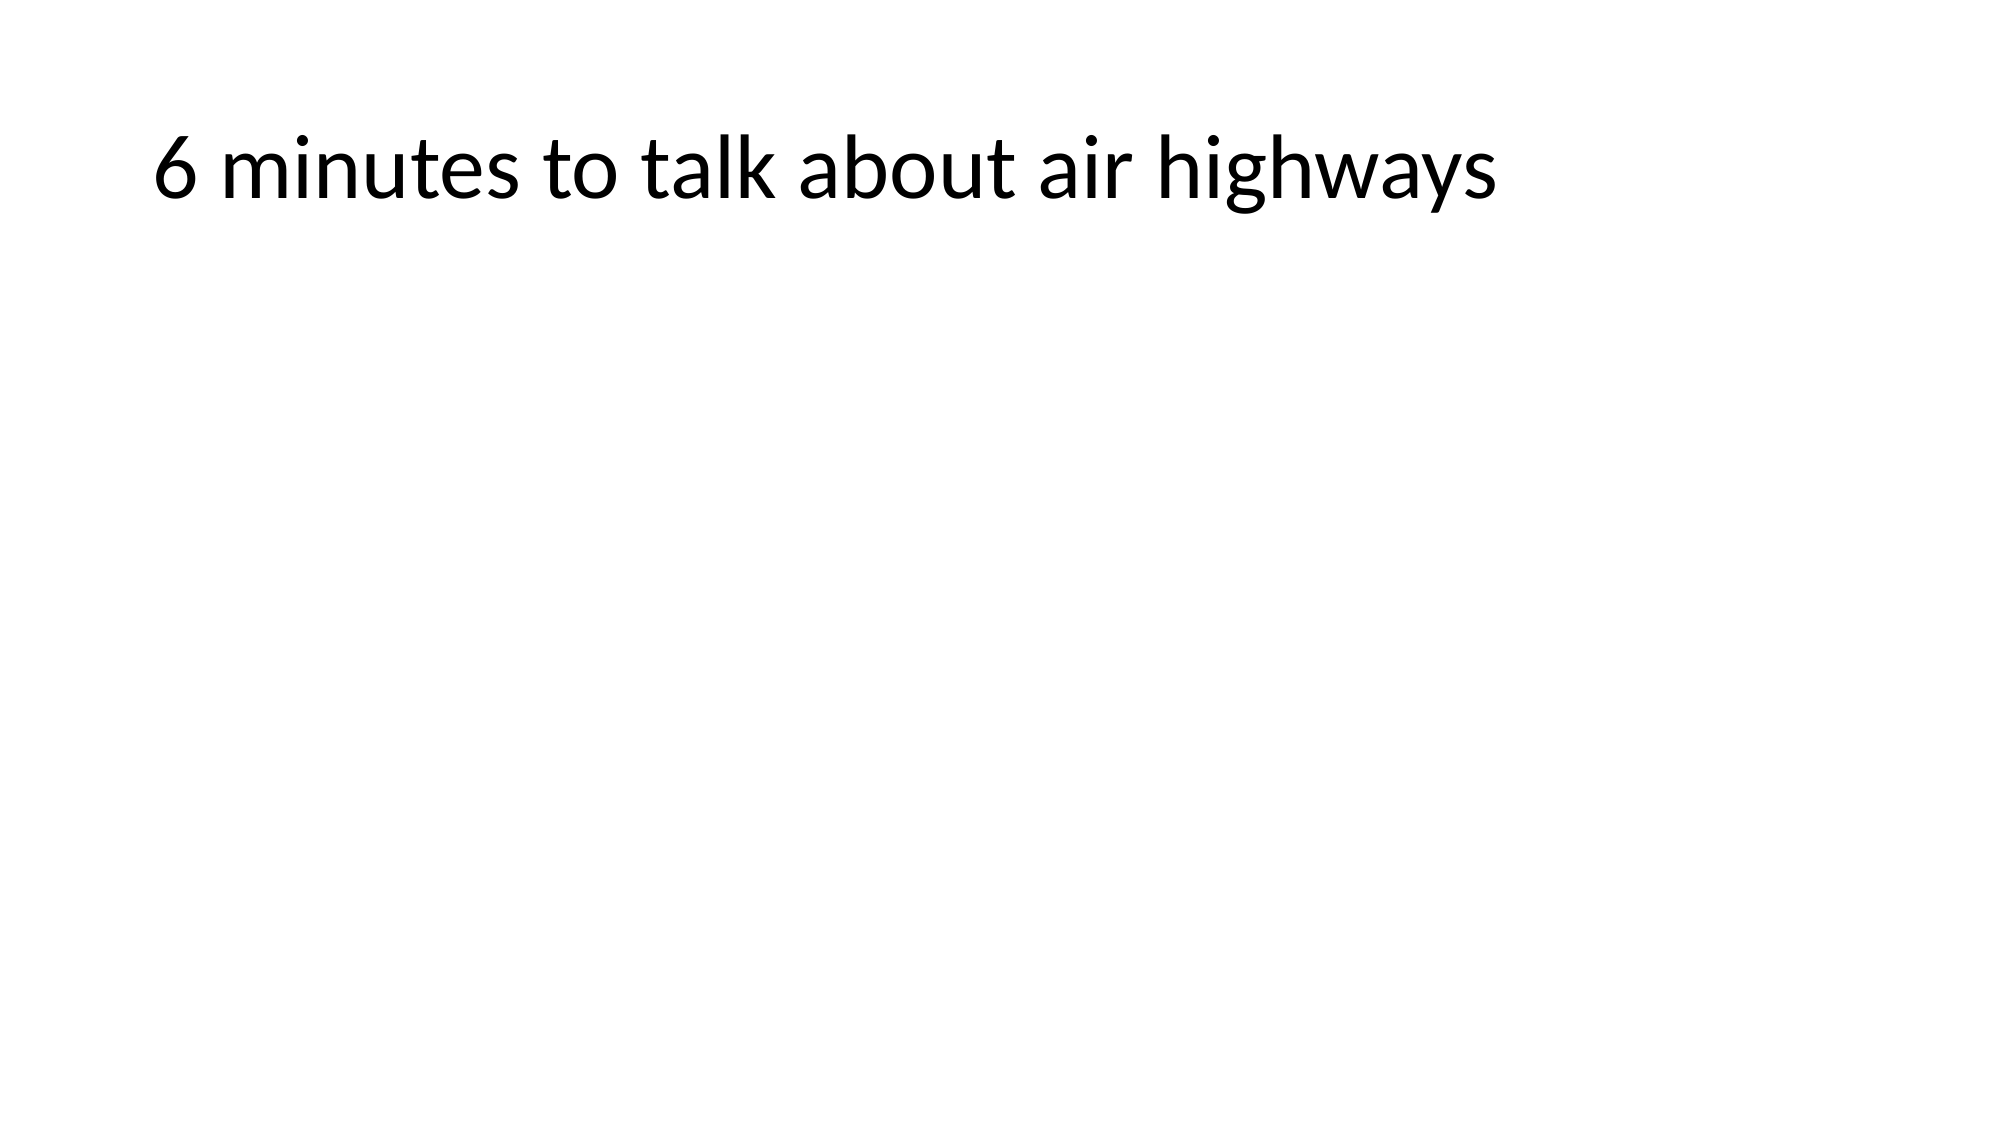

# 6 minutes to talk about air highways